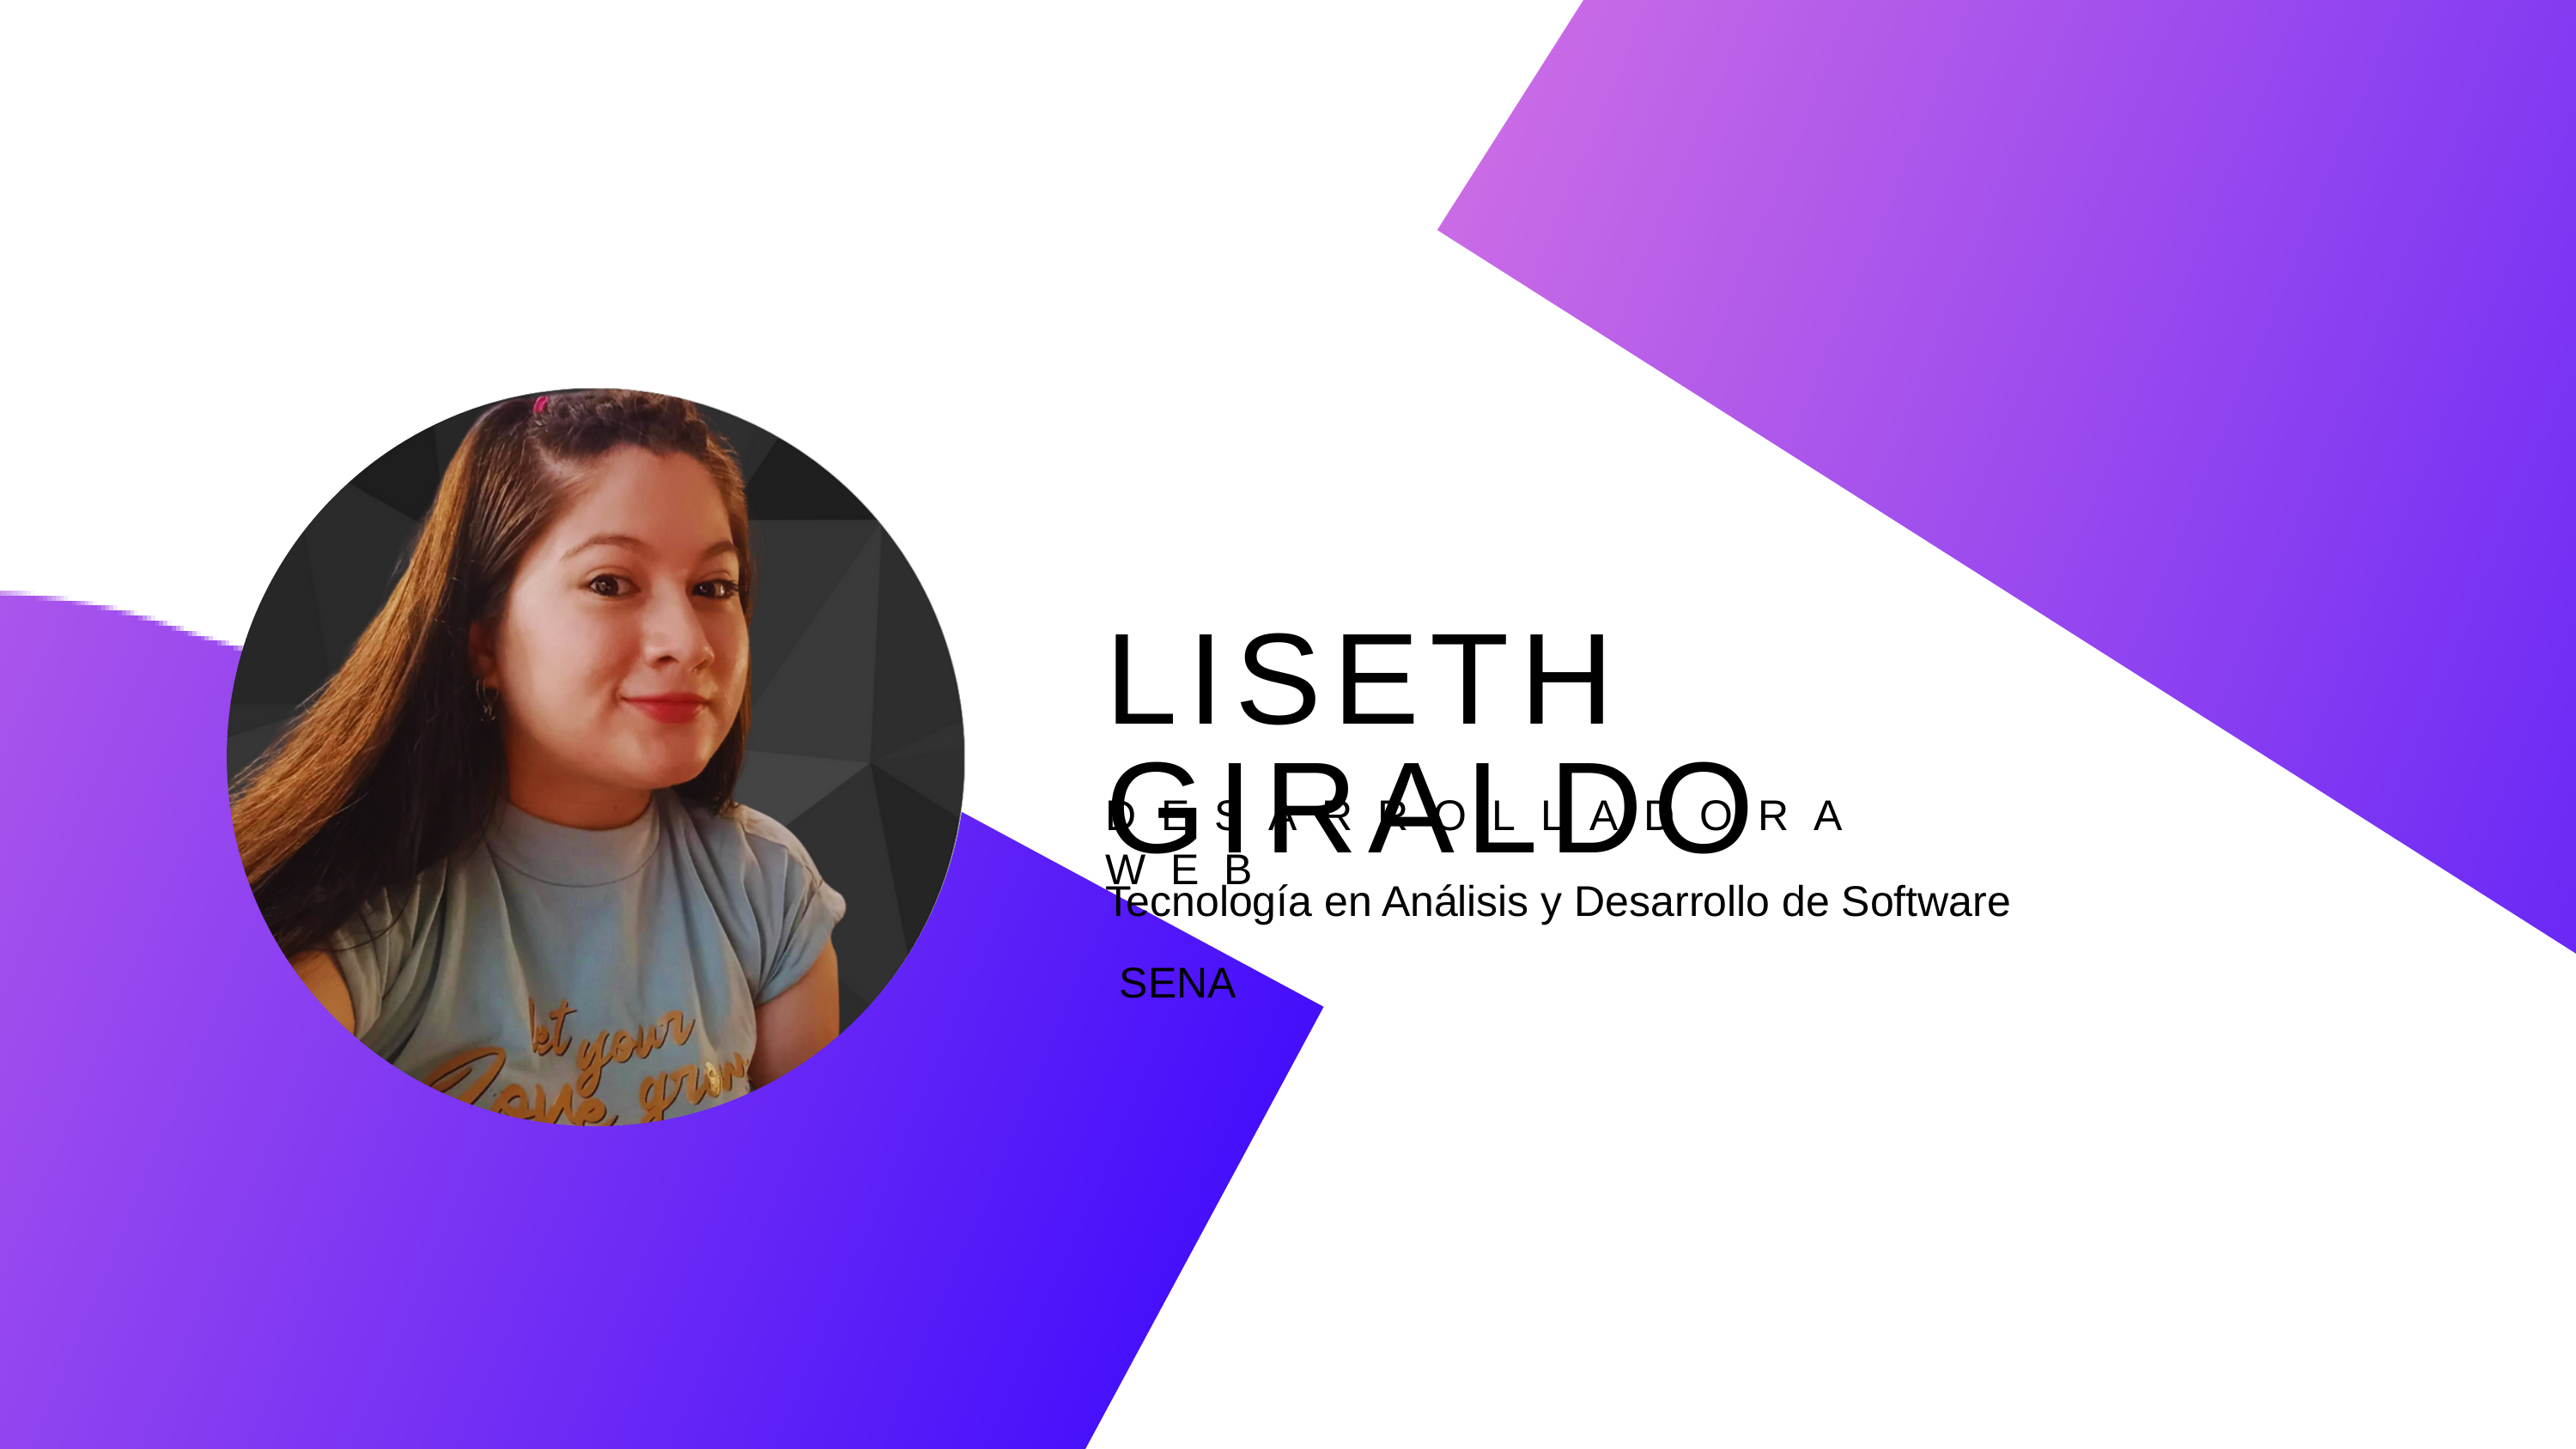

LISETH GIRALDO
DESARROLLADORA WEB
Tecnología en Análisis y Desarrollo de Software
SENA